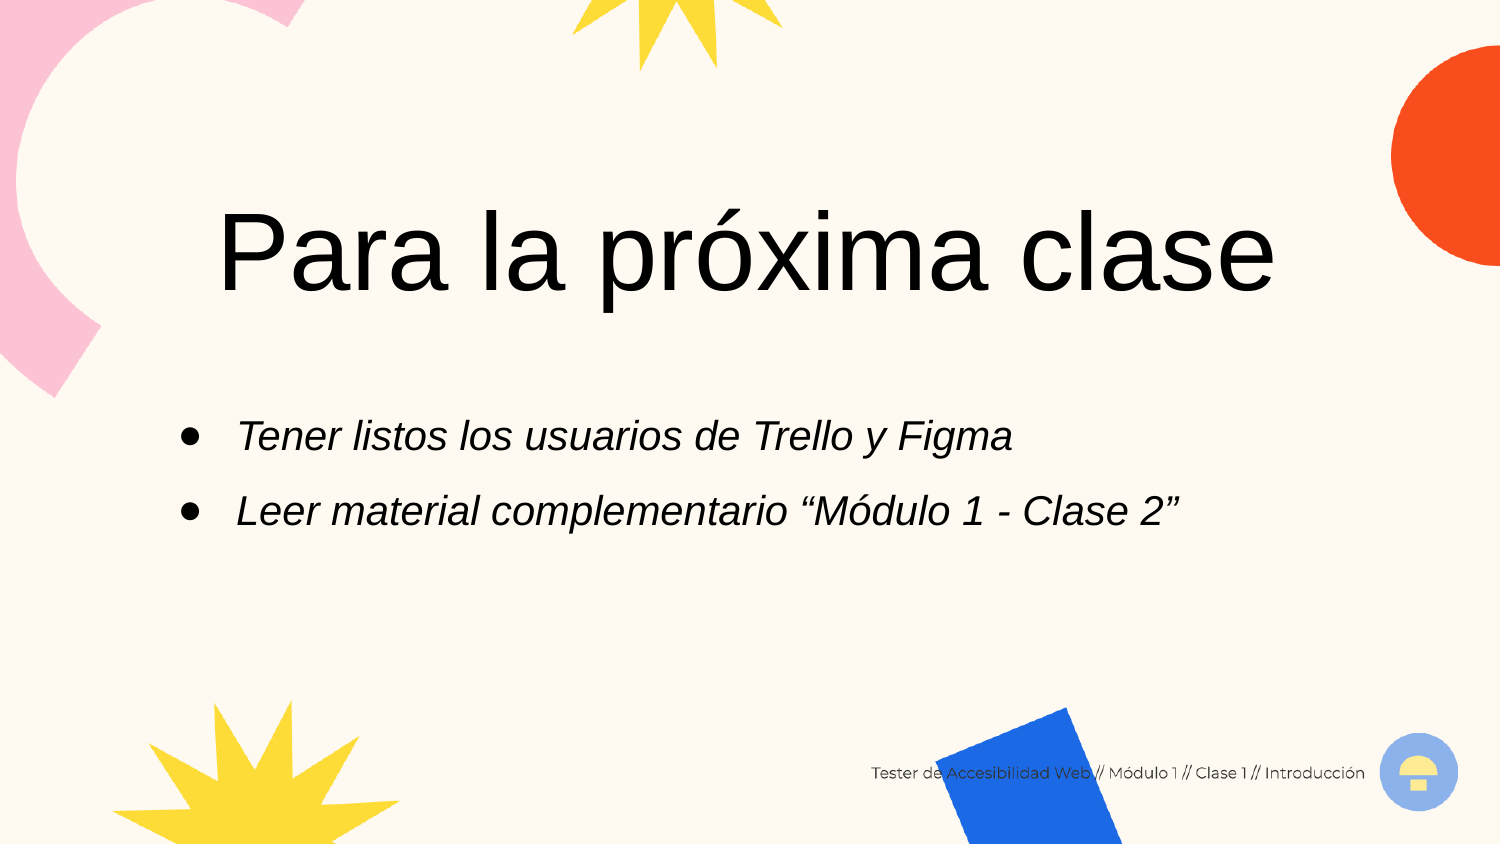

Para la próxima clase
Tener listos los usuarios de Trello y Figma
Leer material complementario “Módulo 1 - Clase 2”